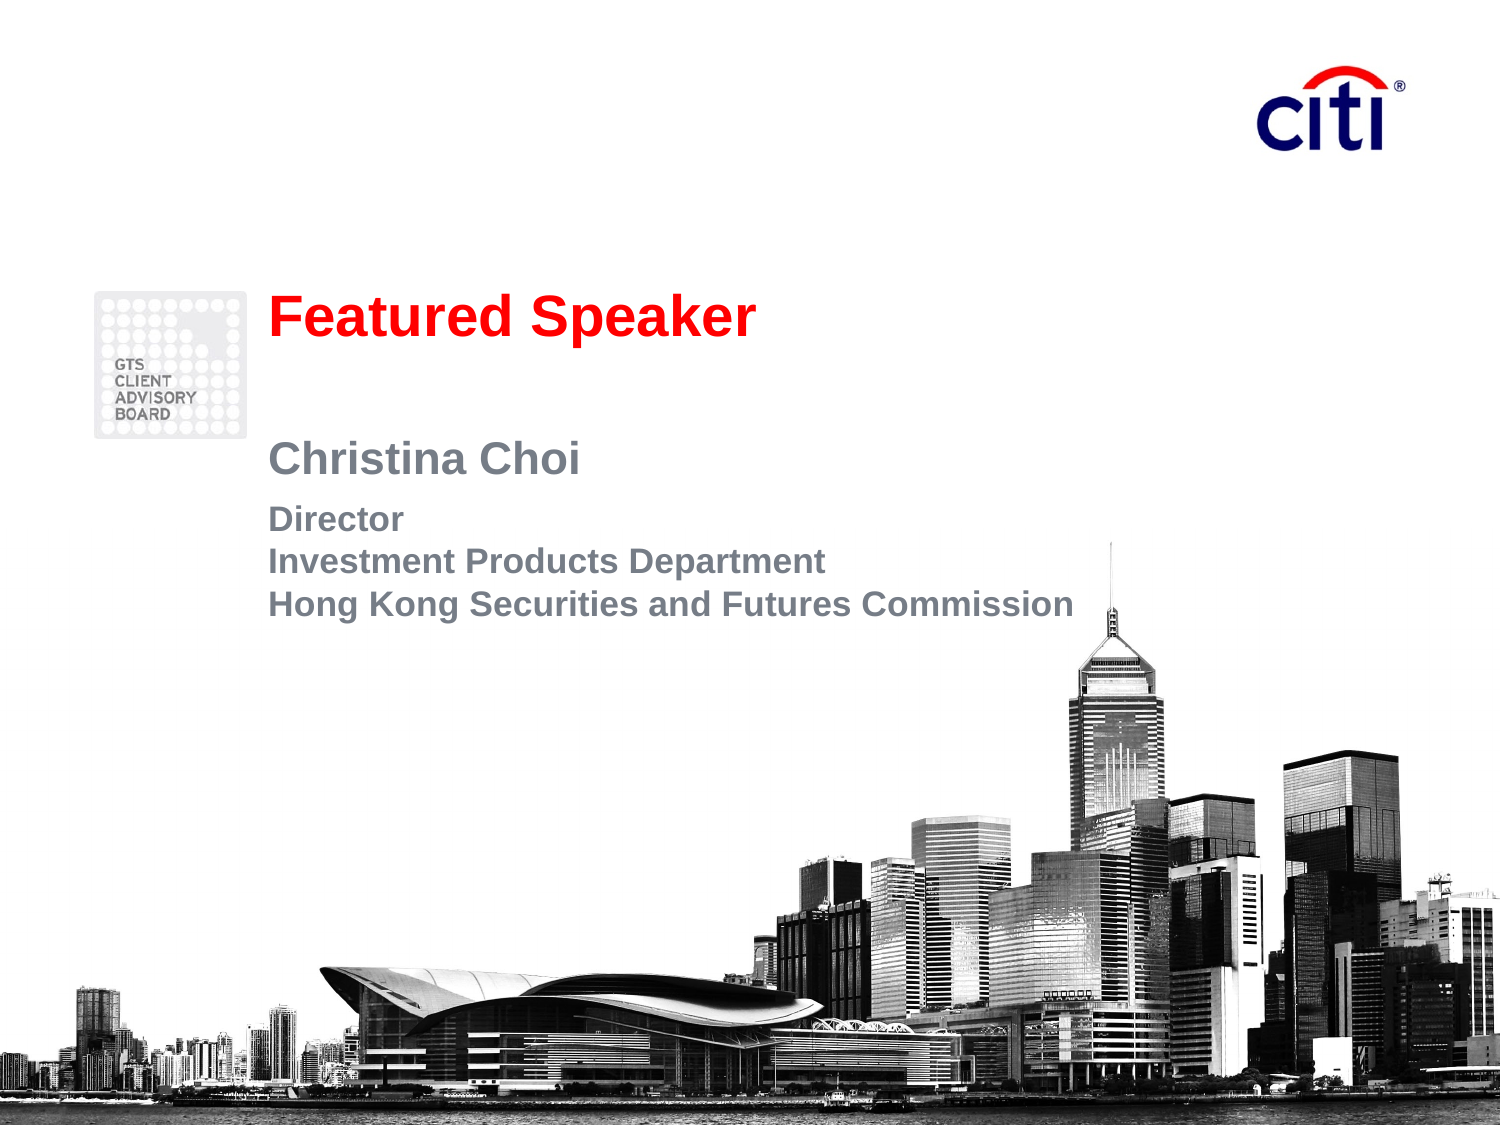

Featured Speaker

Christina Choi
Director
Investment Products Department
Hong Kong Securities and Futures Commission